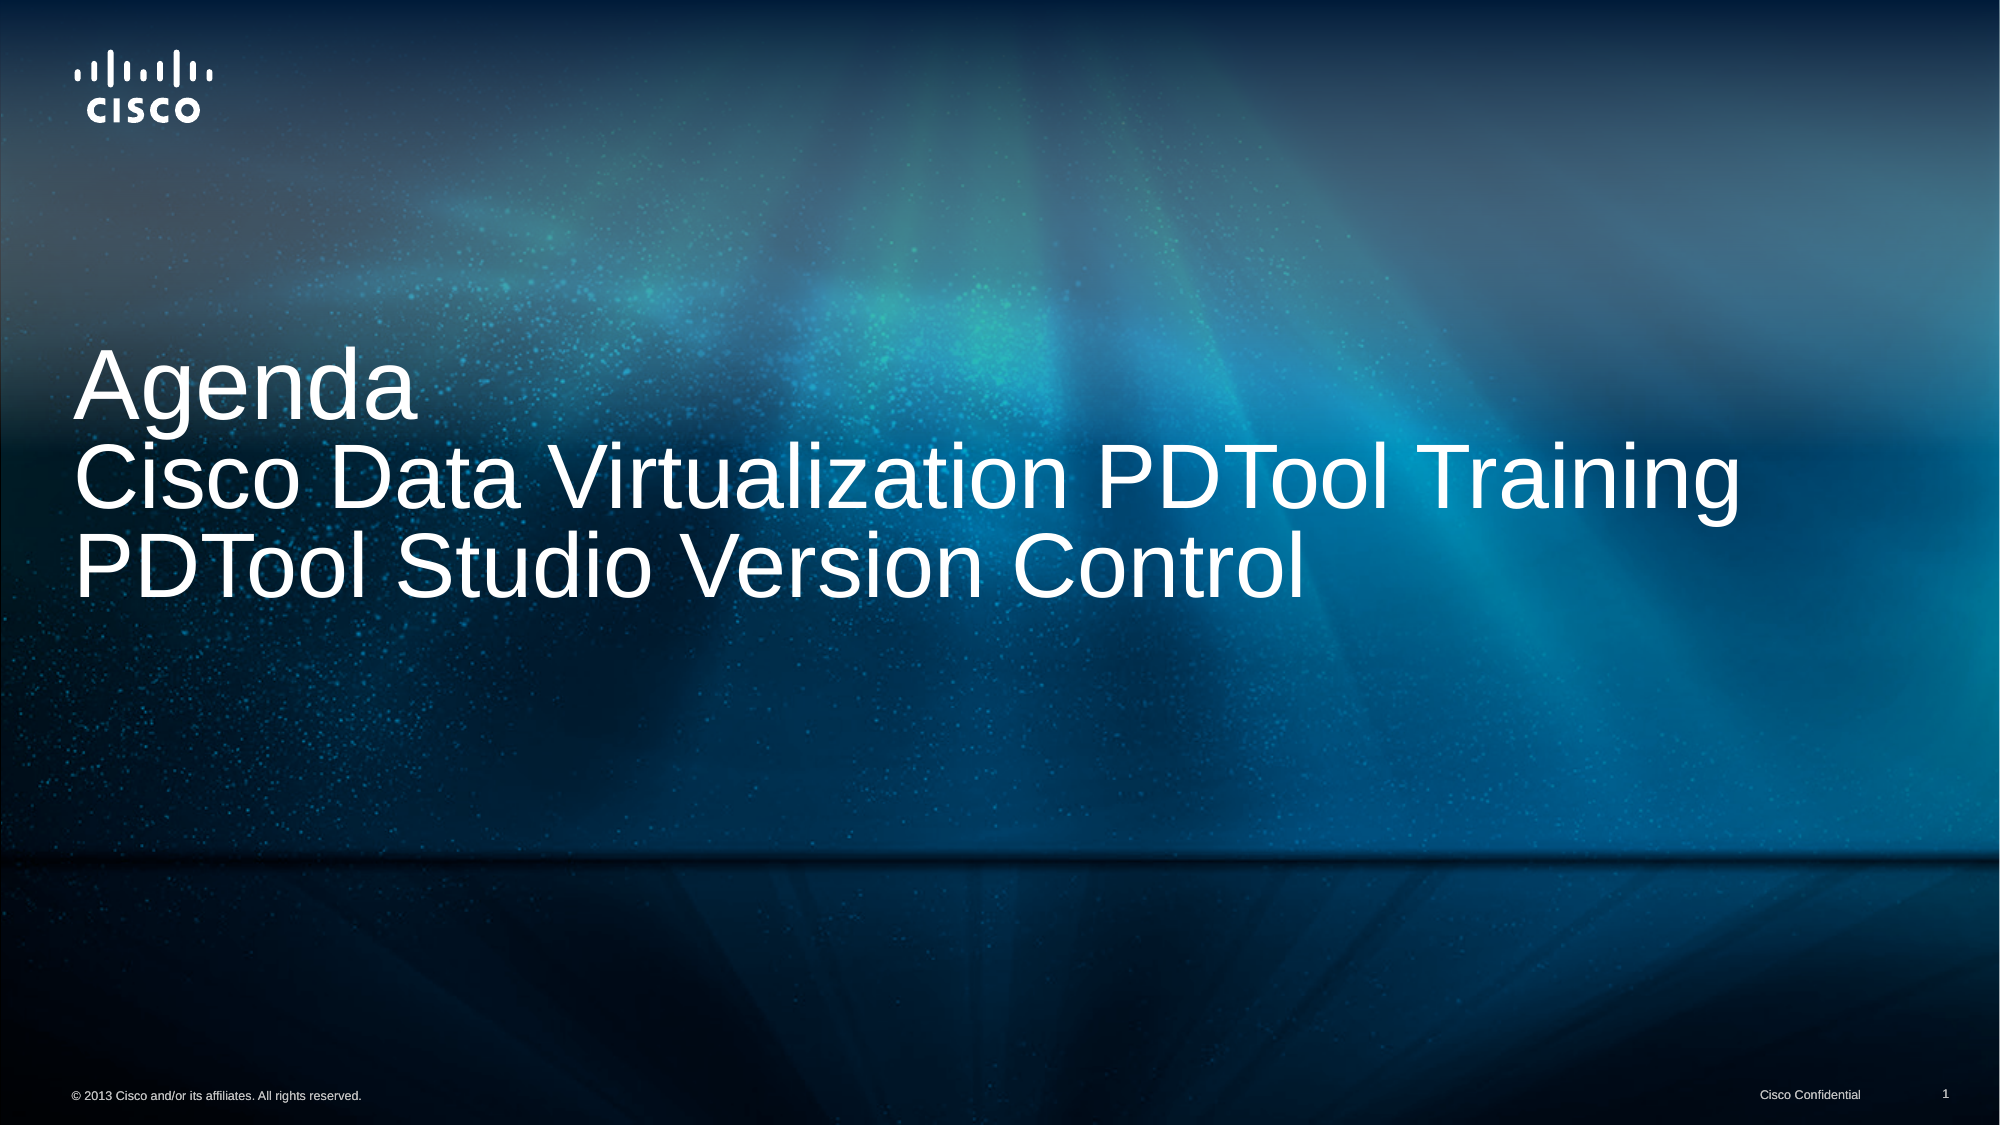

# Agenda Cisco Data Virtualization PDTool Training PDTool Studio Version Control